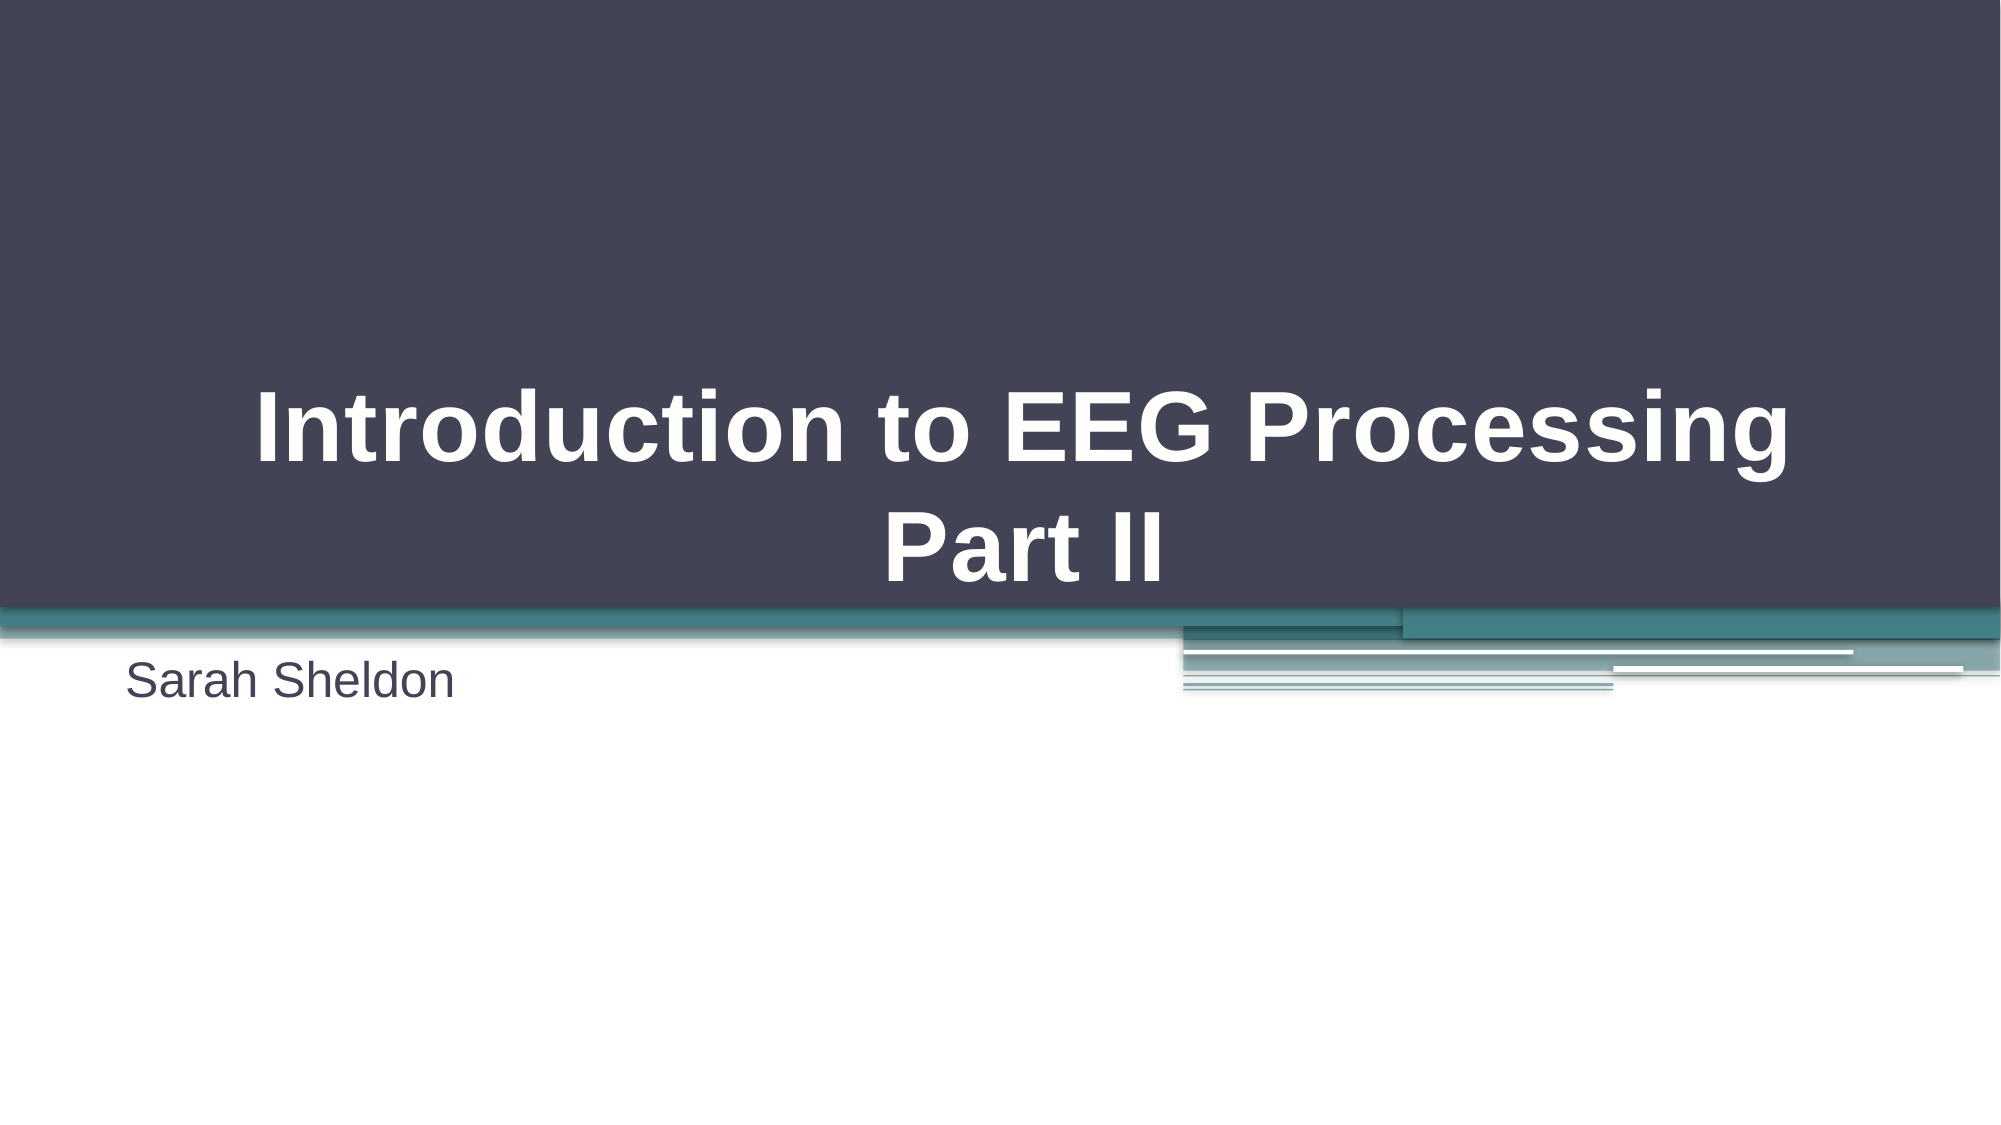

# Introduction to EEG Processing Part II
Sarah Sheldon